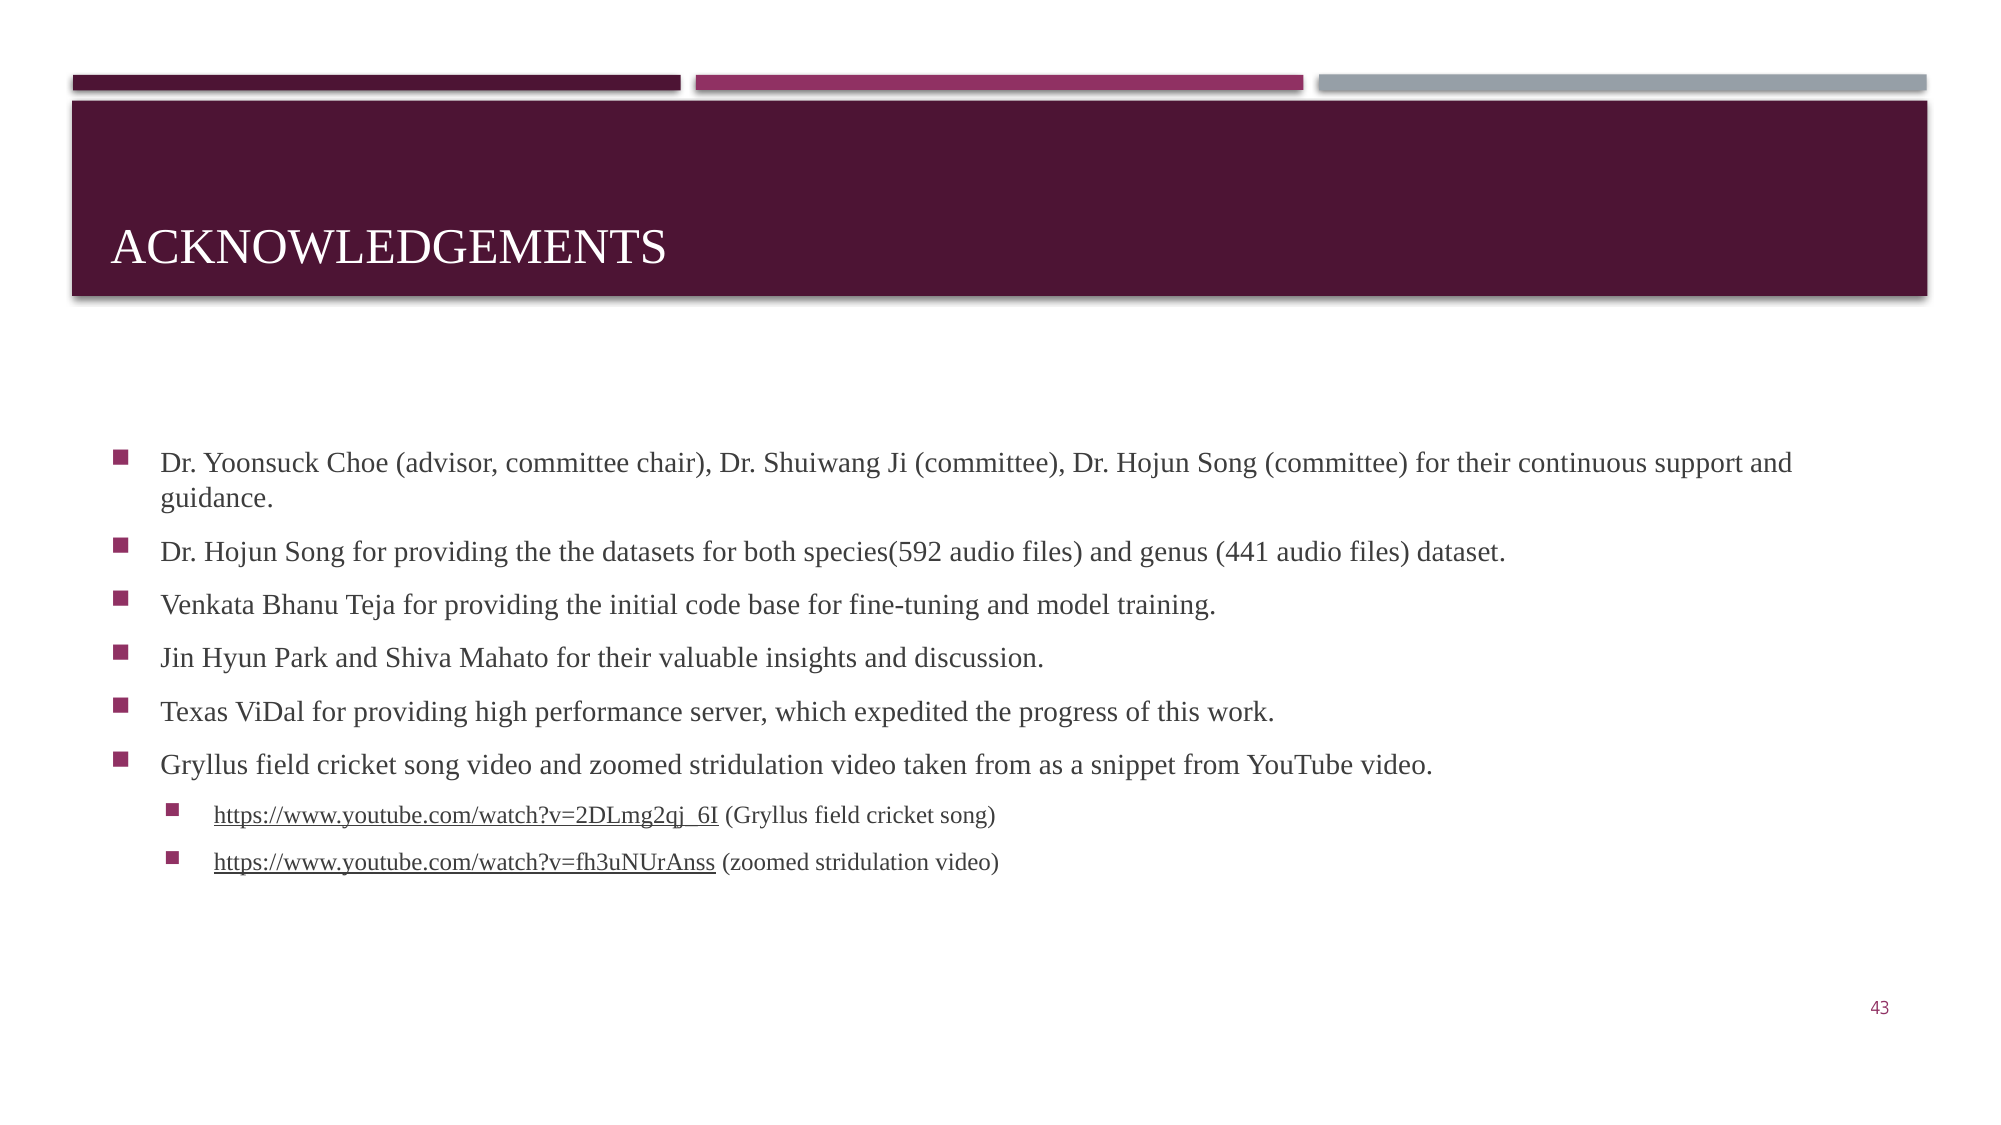

# Acknowledgements
Dr. Yoonsuck Choe (advisor, committee chair), Dr. Shuiwang Ji (committee), Dr. Hojun Song (committee) for their continuous support and guidance.
Dr. Hojun Song for providing the the datasets for both species(592 audio files) and genus (441 audio files) dataset.
Venkata Bhanu Teja for providing the initial code base for fine-tuning and model training.
Jin Hyun Park and Shiva Mahato for their valuable insights and discussion.
Texas ViDal for providing high performance server, which expedited the progress of this work.
Gryllus field cricket song video and zoomed stridulation video taken from as a snippet from YouTube video.
https://www.youtube.com/watch?v=2DLmg2qj_6I (Gryllus field cricket song)
https://www.youtube.com/watch?v=fh3uNUrAnss (zoomed stridulation video)
43